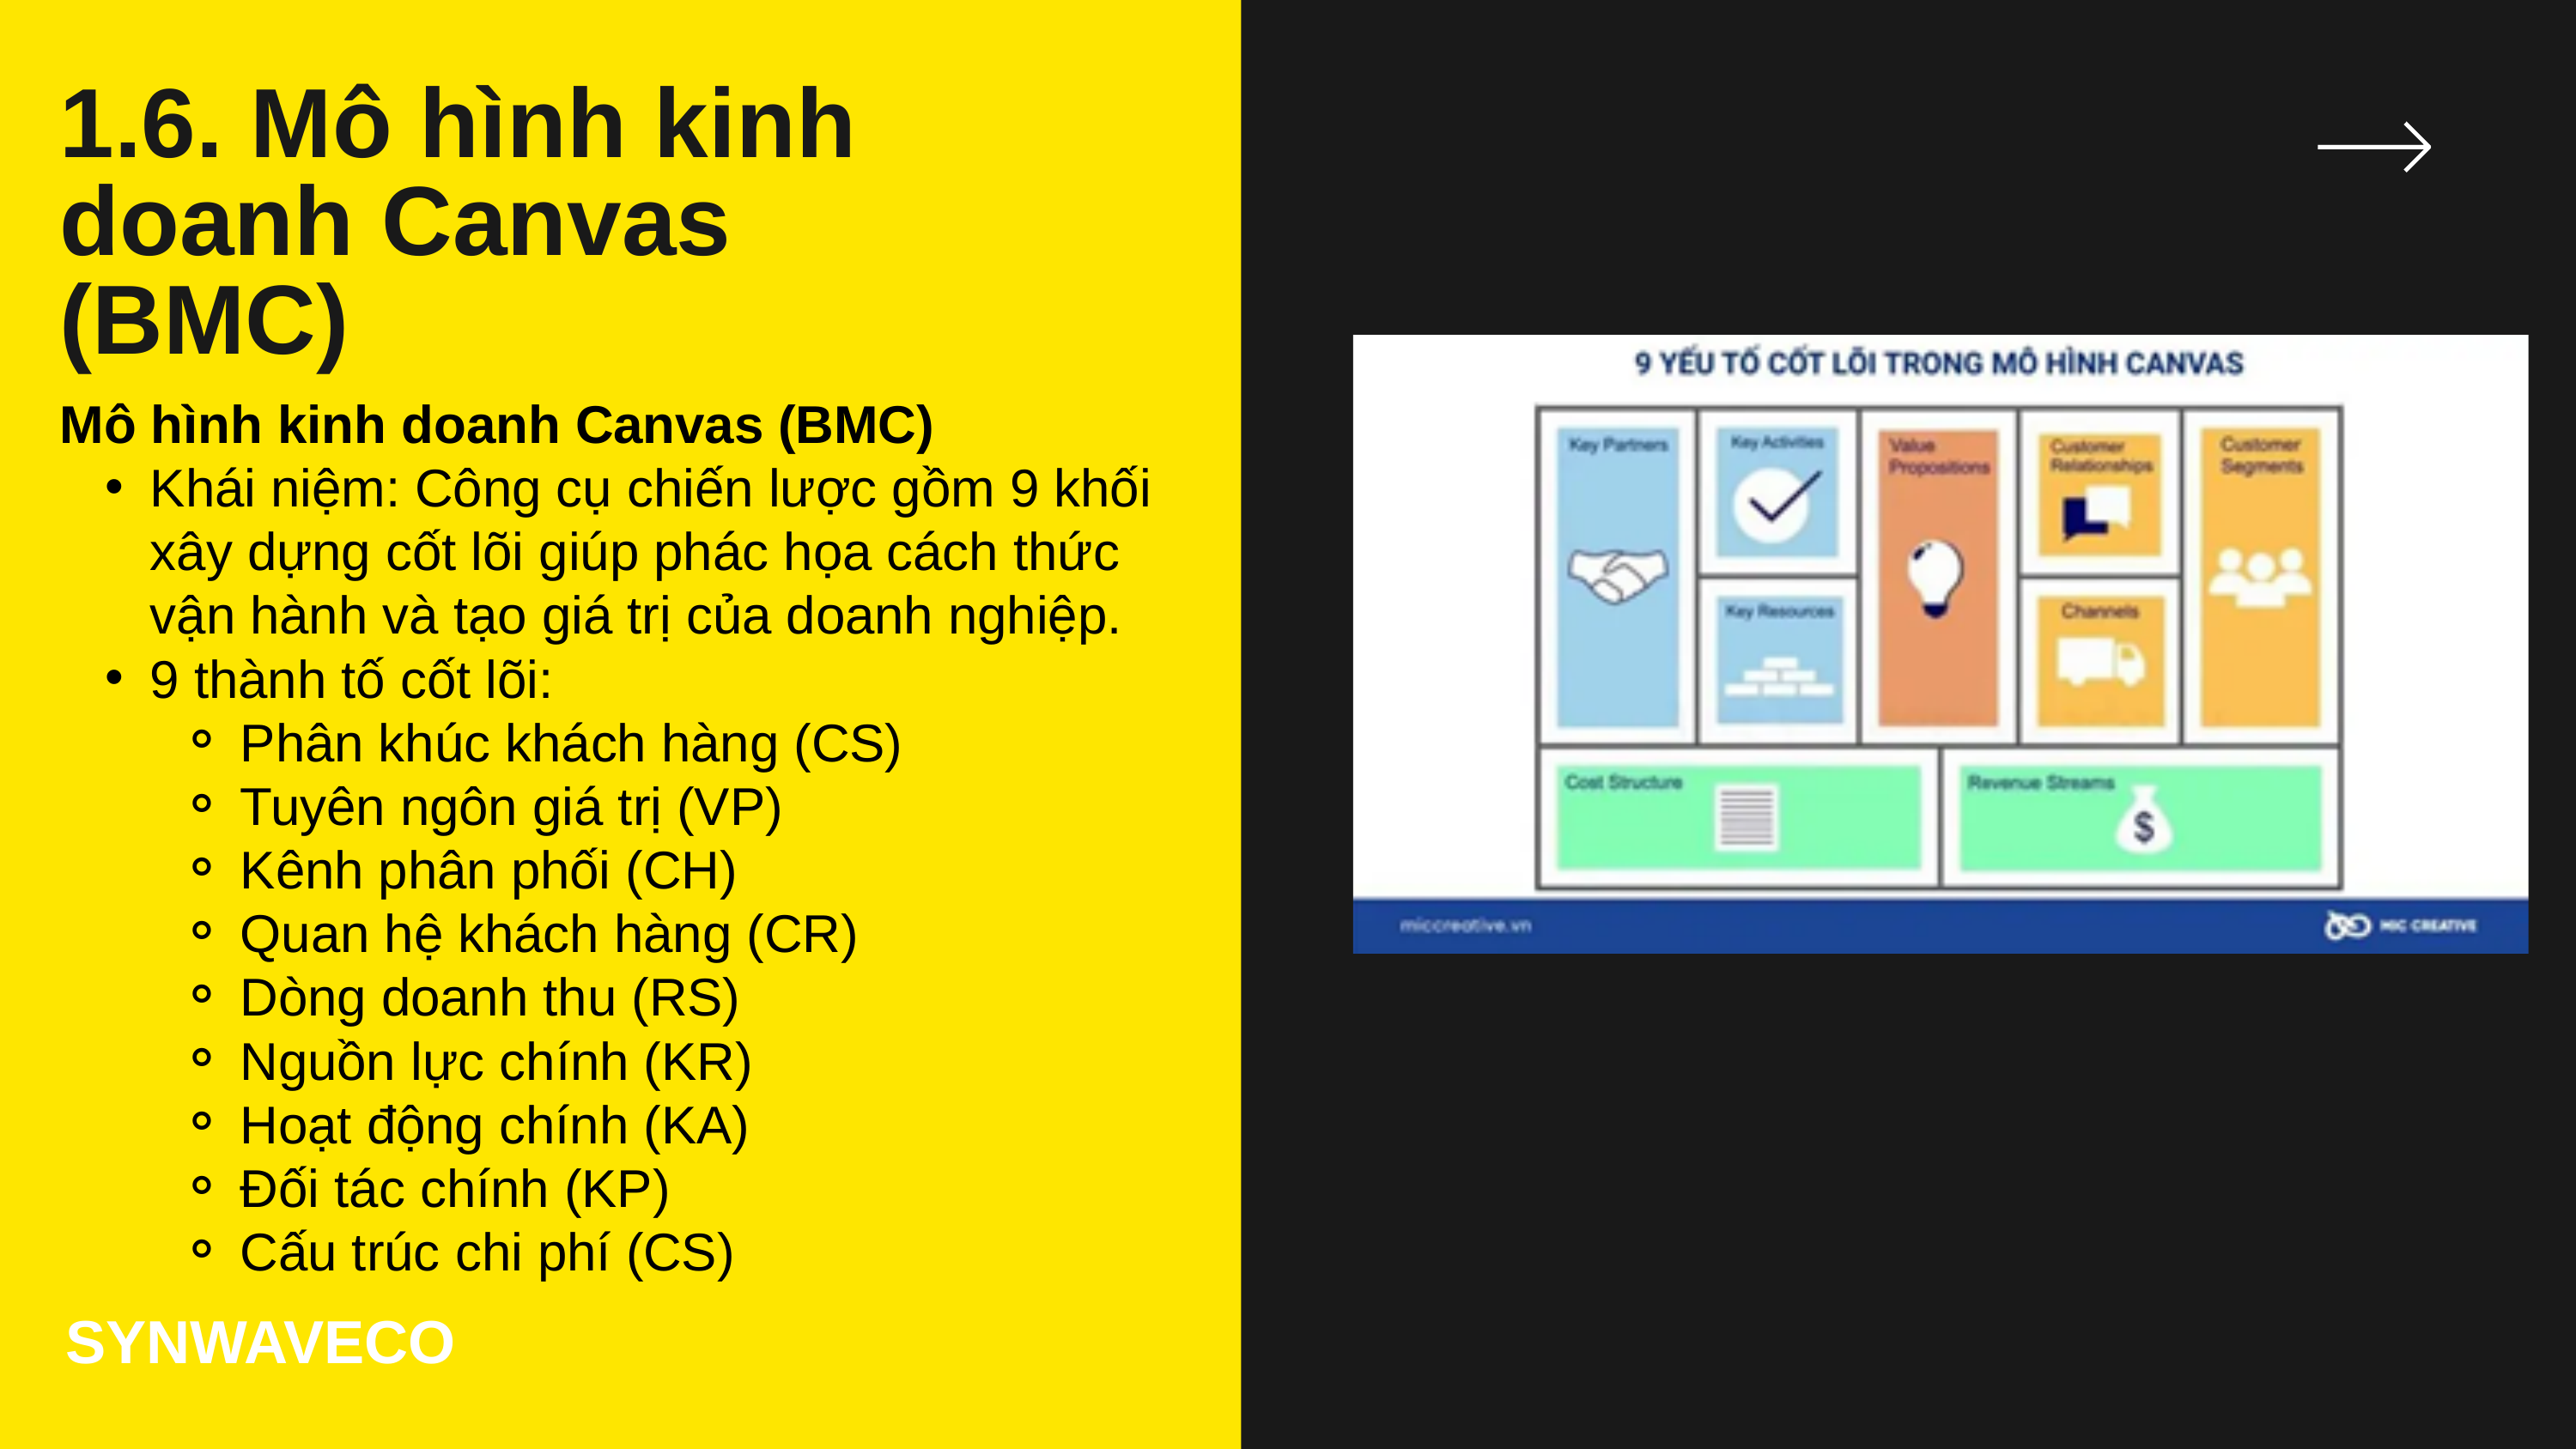

1.6. Mô hình kinh doanh Canvas (BMC)

Mô hình kinh doanh Canvas (BMC)
Khái niệm: Công cụ chiến lược gồm 9 khối xây dựng cốt lõi giúp phác họa cách thức vận hành và tạo giá trị của doanh nghiệp.
9 thành tố cốt lõi:
Phân khúc khách hàng (CS)
Tuyên ngôn giá trị (VP)
Kênh phân phối (CH)
Quan hệ khách hàng (CR)
Dòng doanh thu (RS)
Nguồn lực chính (KR)
Hoạt động chính (KA)
Đối tác chính (KP)
Cấu trúc chi phí (CS)

SYNWAVECO